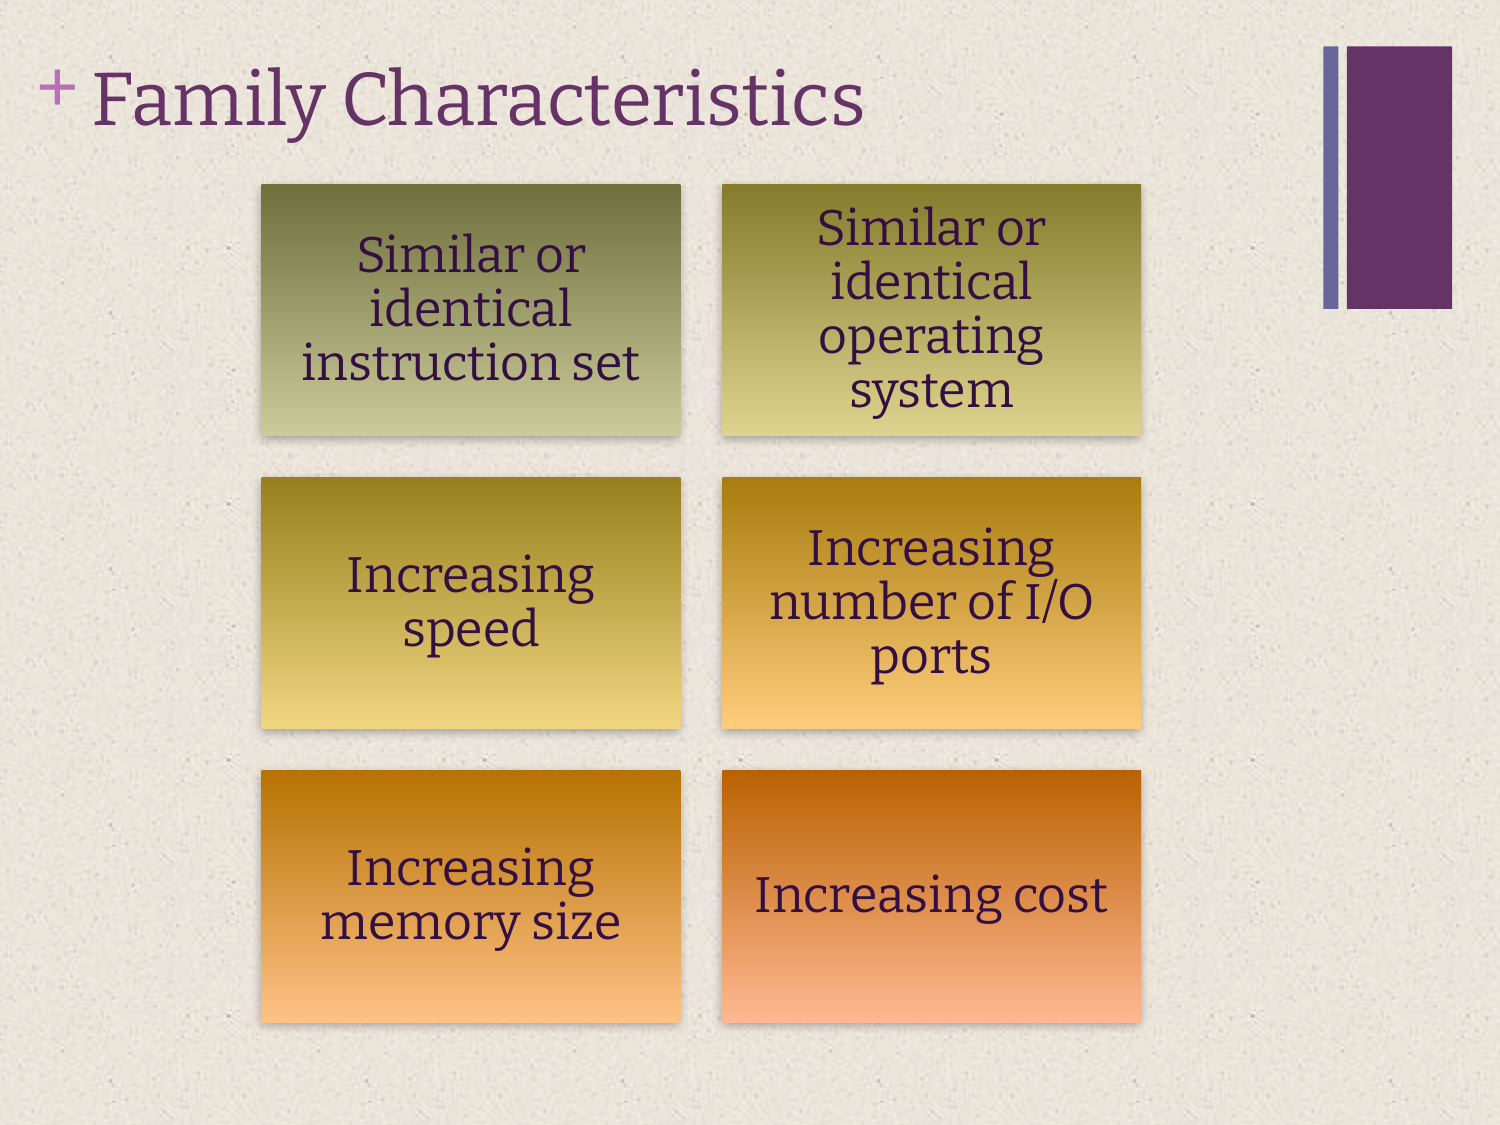

# Family Characteristics
Similar or identical instruction set
Similar or identical operating system
Increasing speed
Increasing number of I/O ports
Increasing memory size
Increasing cost